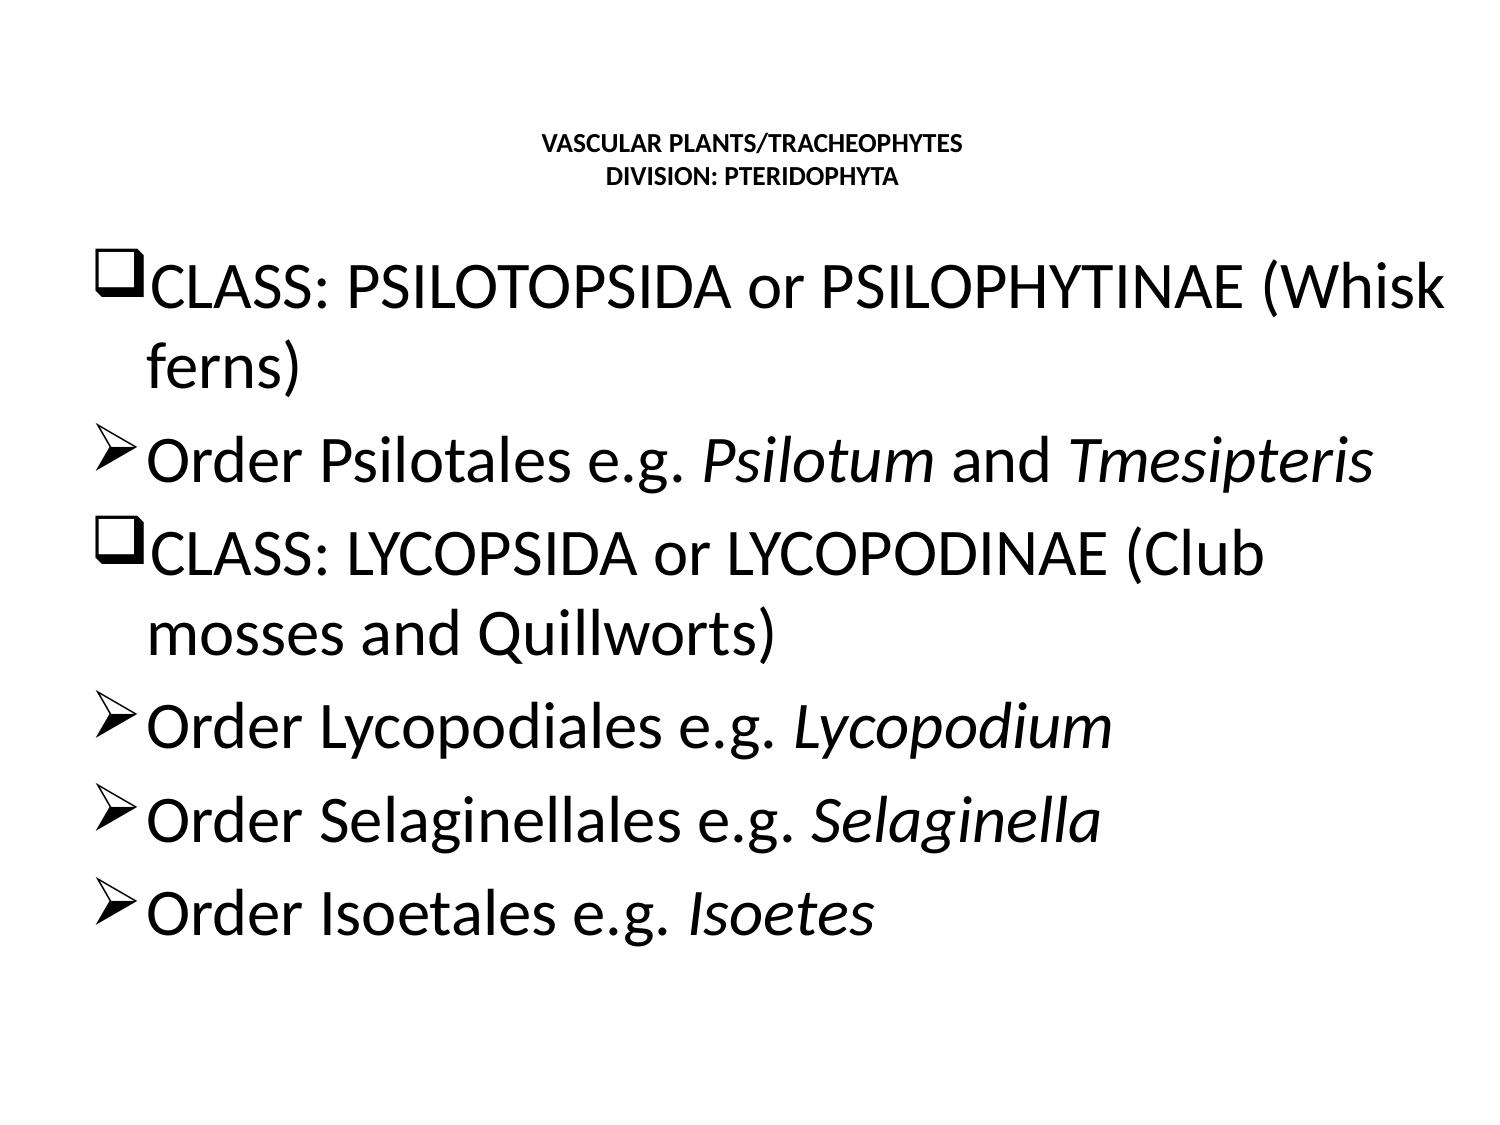

# VASCULAR PLANTS/TRACHEOPHYTES DIVISION: PTERIDOPHYTA
CLASS: PSILOTOPSIDA or PSILOPHYTINAE (Whisk ferns)
Order Psilotales e.g. Psilotum and Tmesipteris
CLASS: LYCOPSIDA or LYCOPODINAE (Club mosses and Quillworts)
Order Lycopodiales e.g. Lycopodium
Order Selaginellales e.g. Selaginella
Order Isoetales e.g. Isoetes